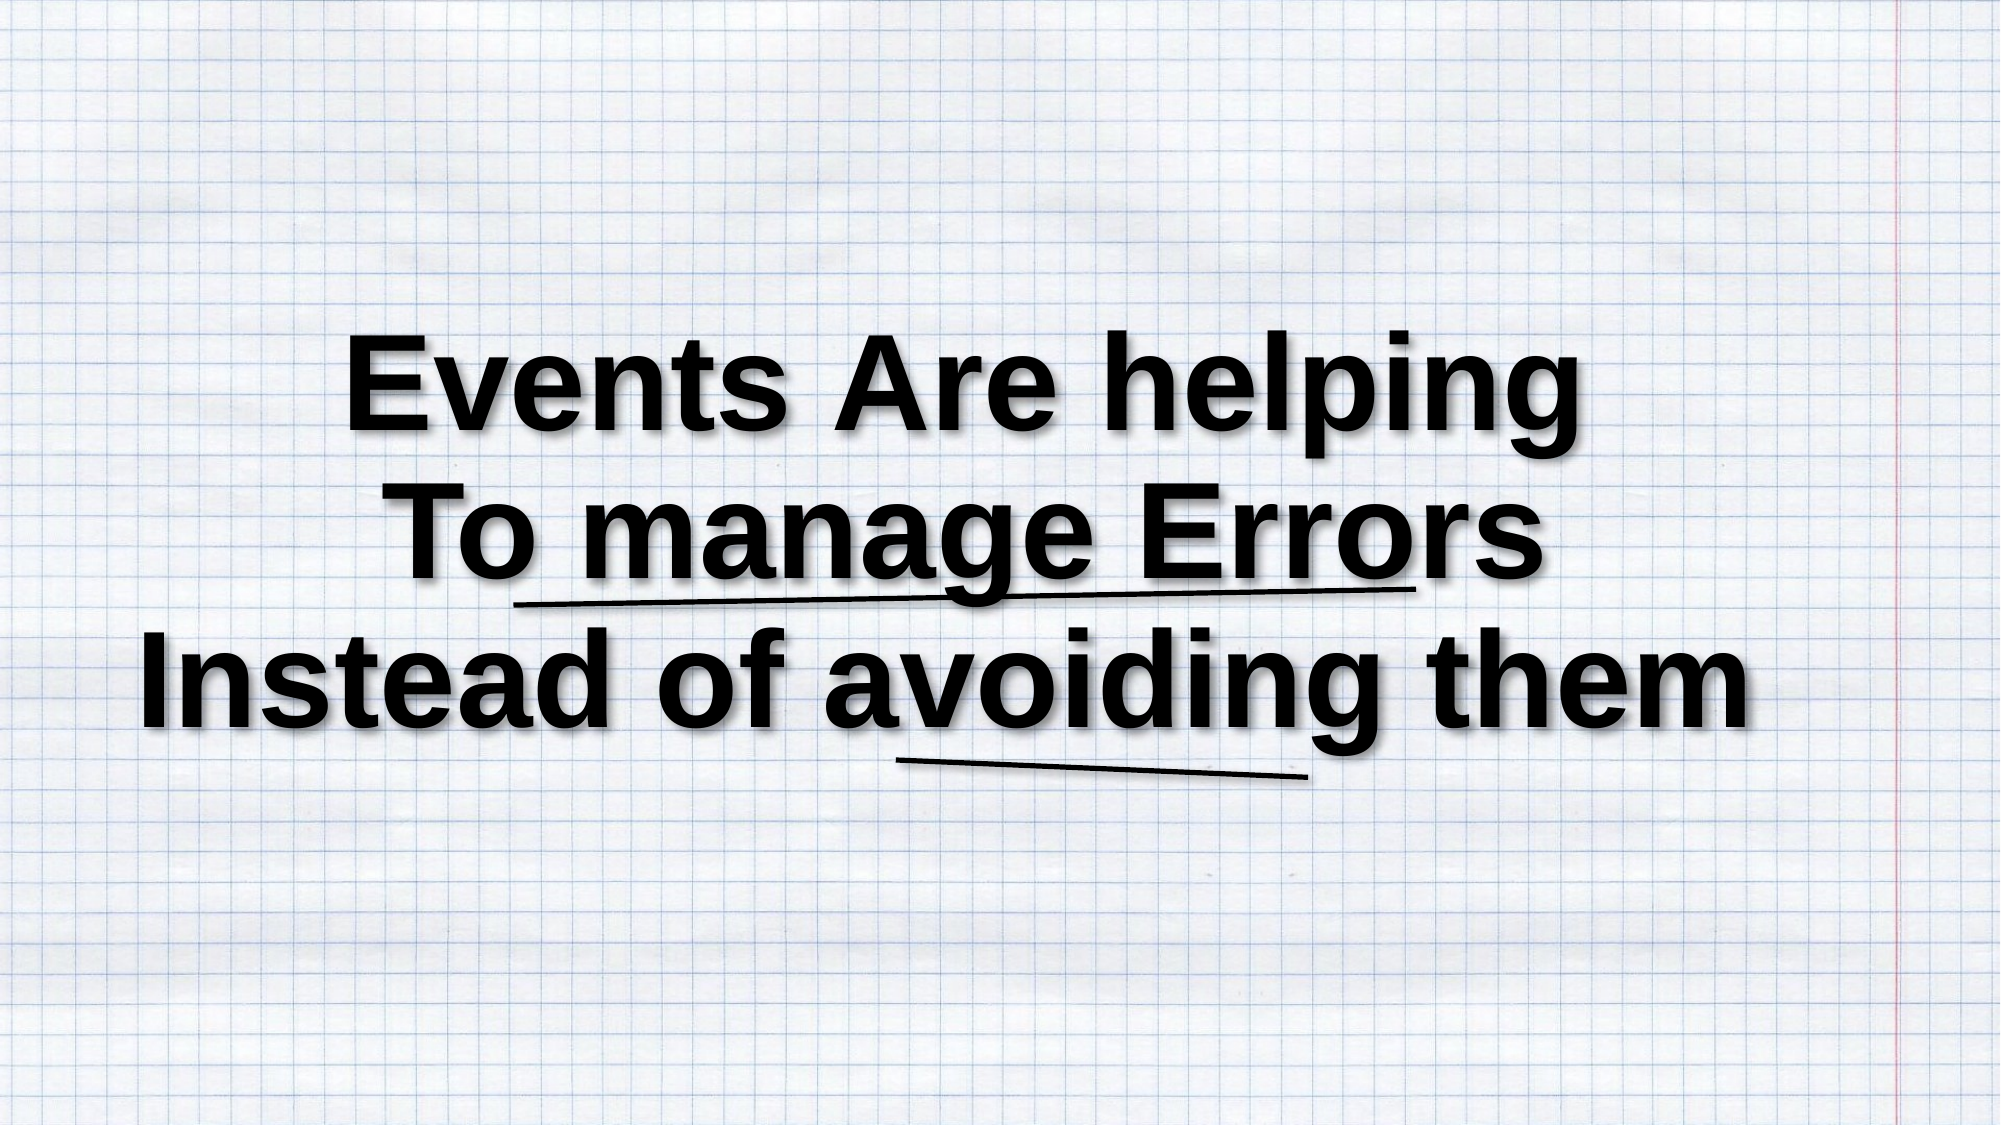

# Events Are helping To manage Errors Instead of avoiding them